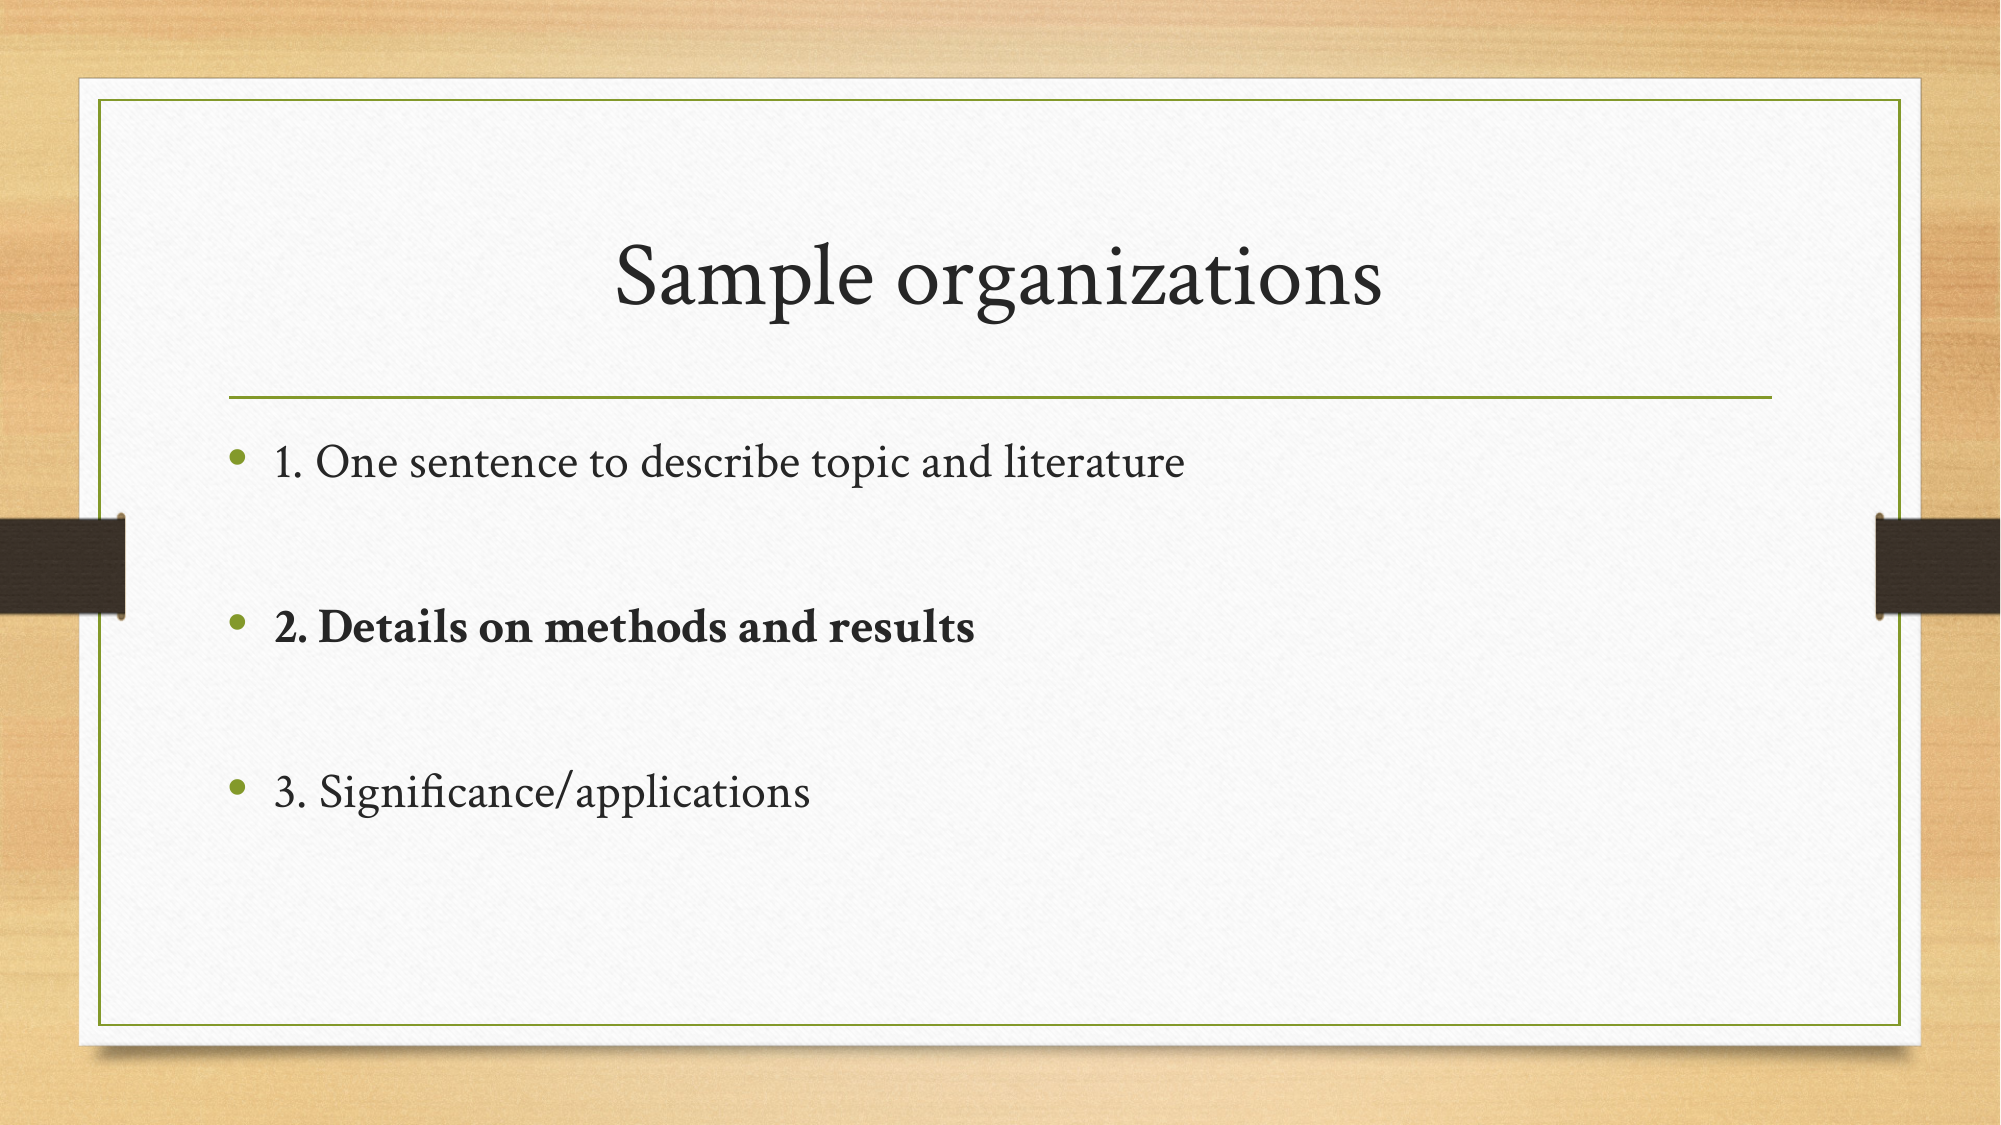

# Sample organizations
1. One sentence to describe topic and literature

2. Details on methods and results

3. Significance/applications